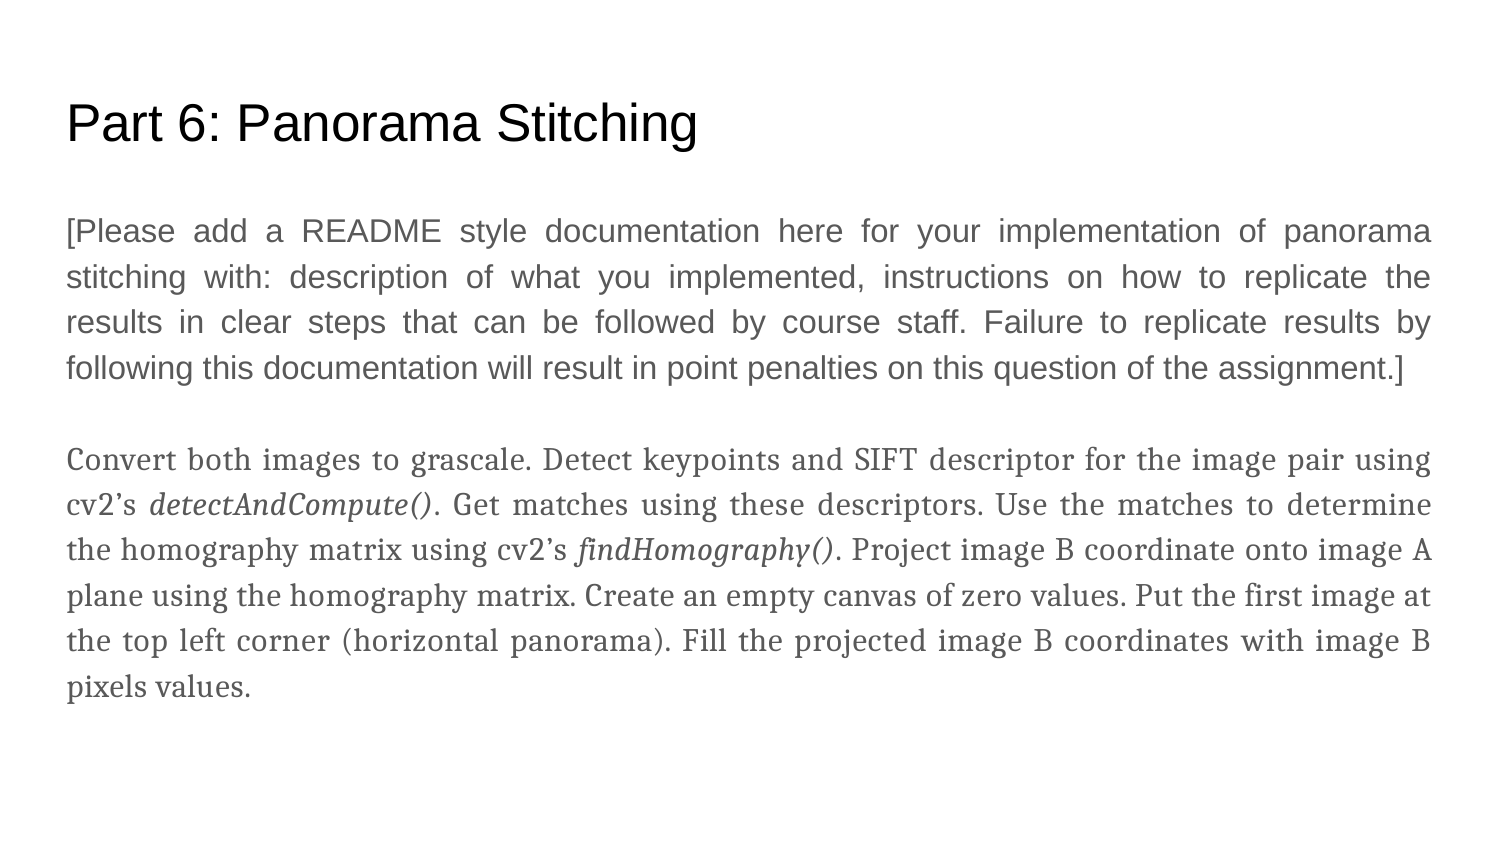

# Part 6: Panorama Stitching
[Please add a README style documentation here for your implementation of panorama stitching with: description of what you implemented, instructions on how to replicate the results in clear steps that can be followed by course staff. Failure to replicate results by following this documentation will result in point penalties on this question of the assignment.]

Convert both images to grascale. Detect keypoints and SIFT descriptor for the image pair using cv2’s detectAndCompute(). Get matches using these descriptors. Use the matches to determine the homography matrix using cv2’s findHomography(). Project image B coordinate onto image A plane using the homography matrix. Create an empty canvas of zero values. Put the first image at the top left corner (horizontal panorama). Fill the projected image B coordinates with image B pixels values.